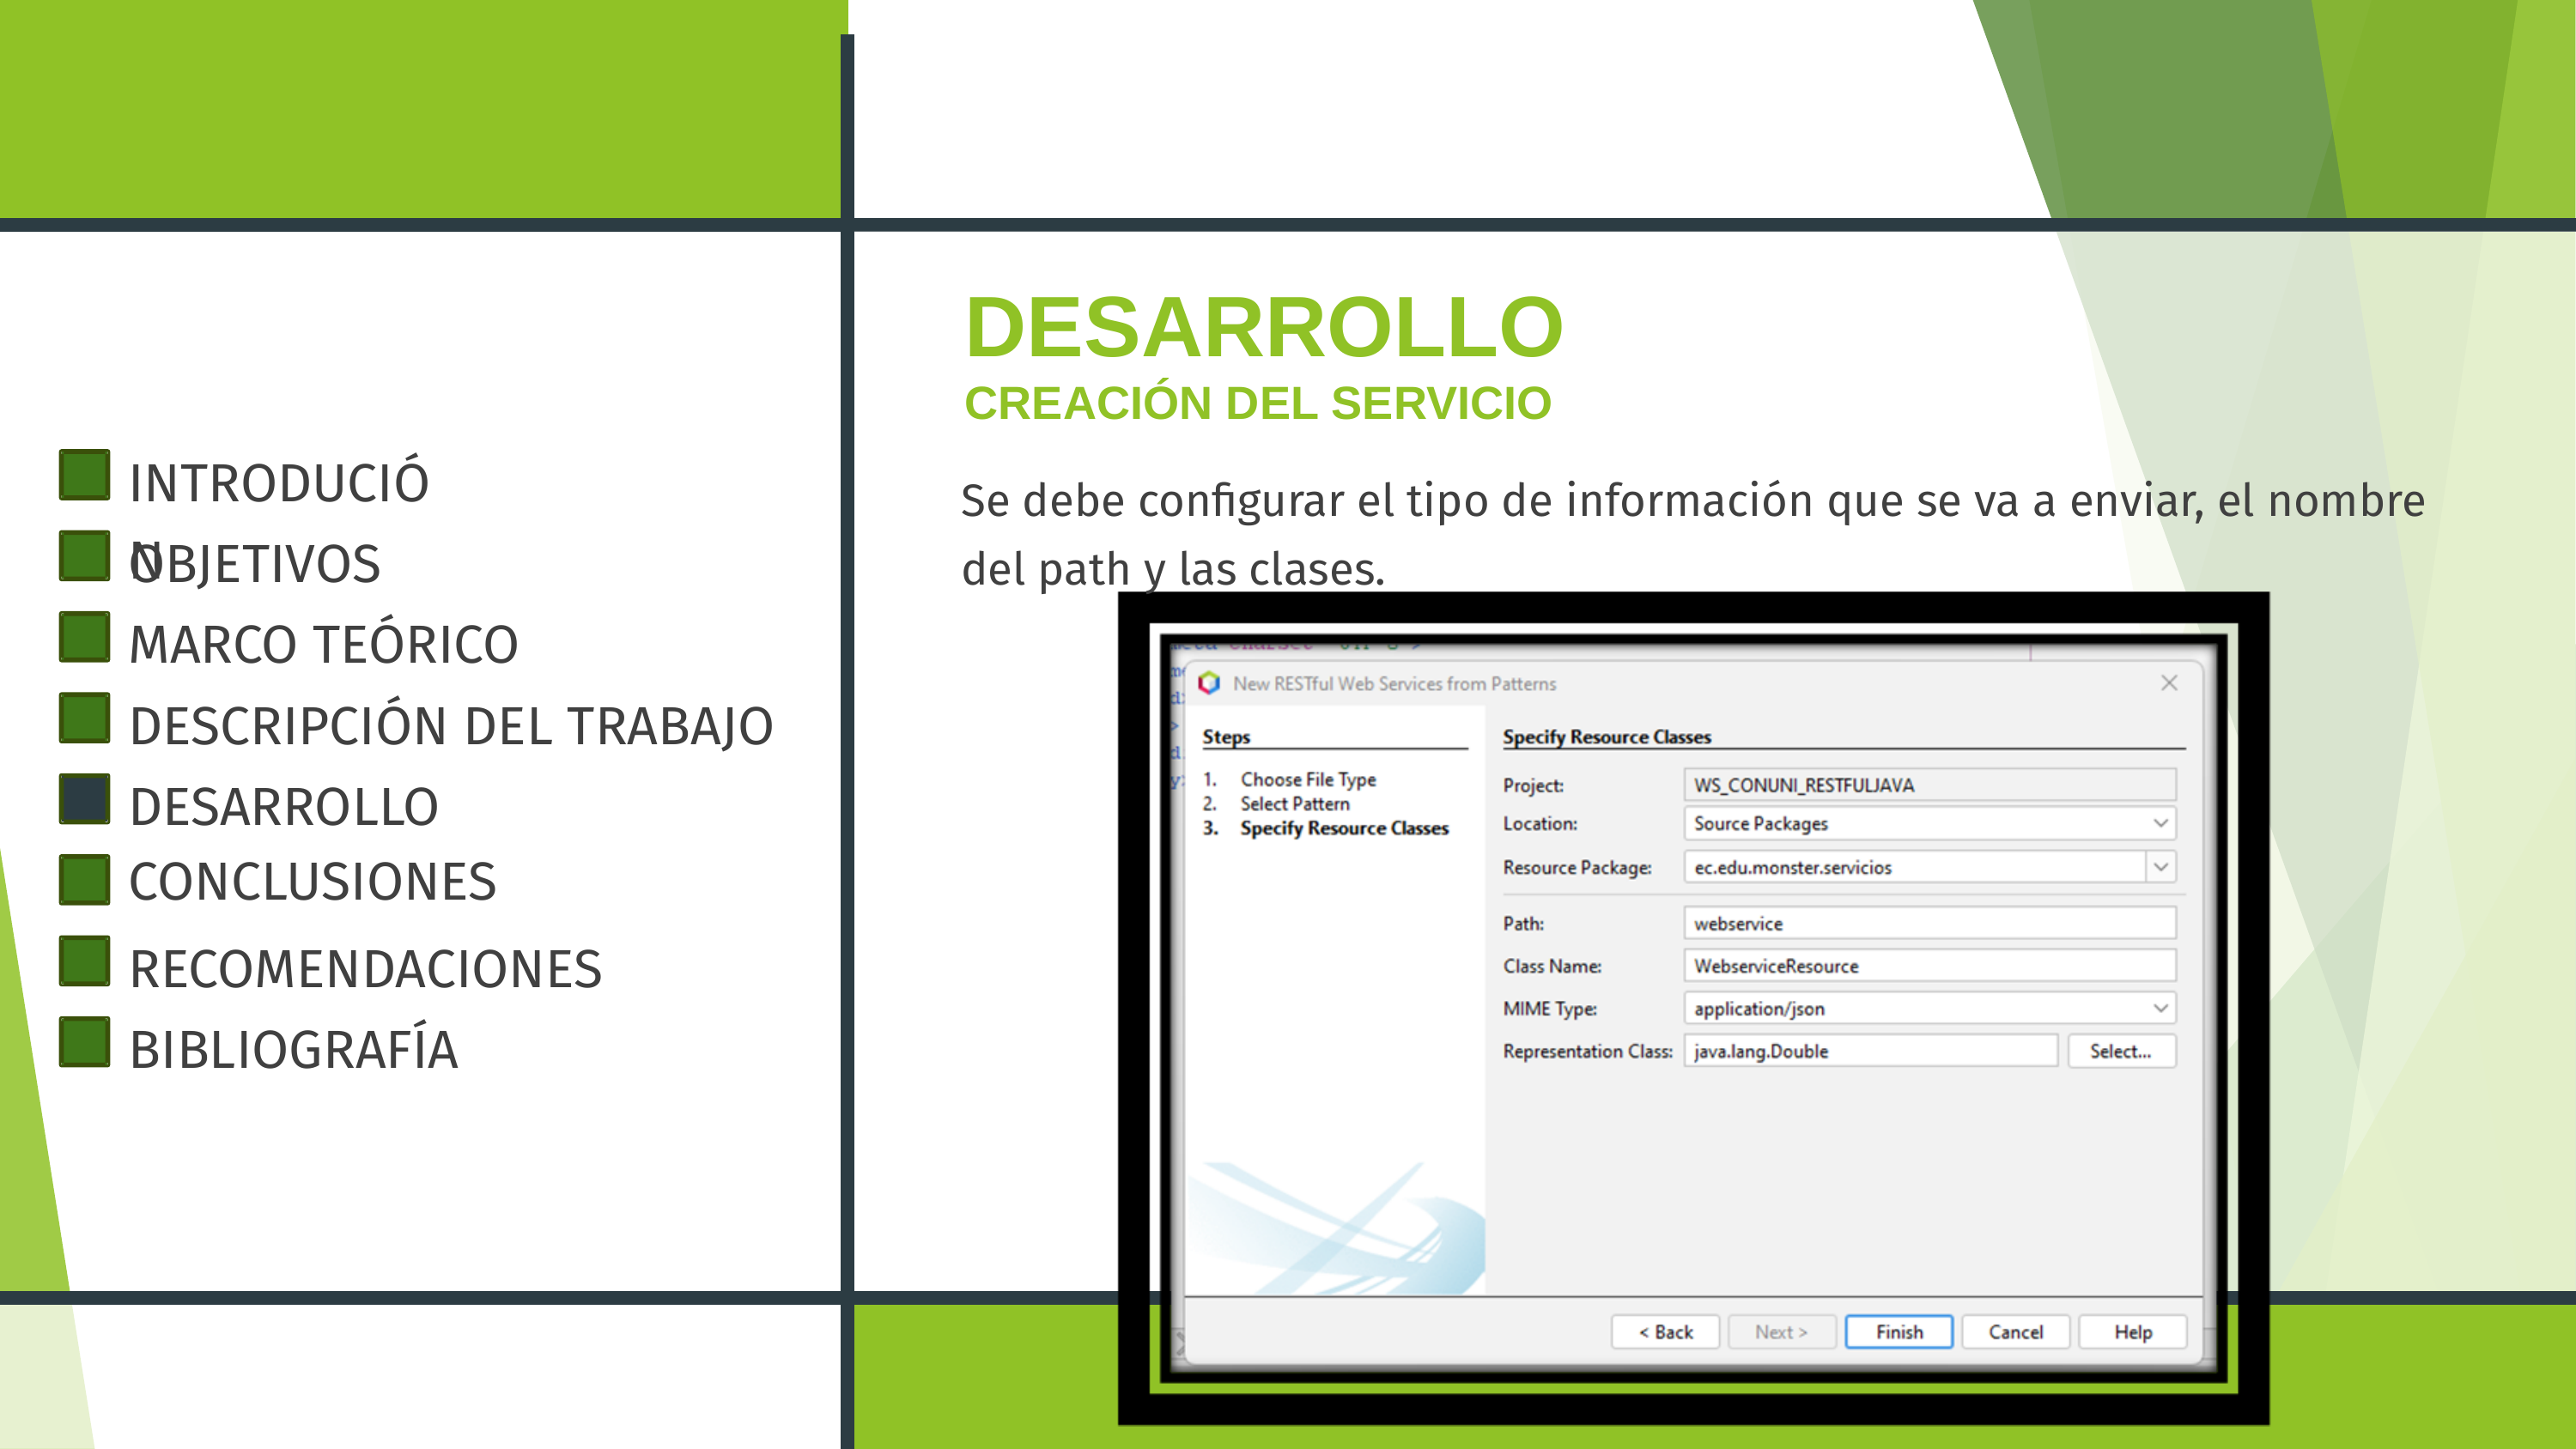

DESARROLLO
CREACIÓN DEL SERVICIO
INTRODUCIÓN

OBJETIVOS

MARCO TEÓRICO

DESCRIPCIÓN DEL TRABAJO

DESARROLLO

CONCLUSIONES

RECOMENDACIONES

BIBLIOGRAFÍA

Se debe configurar el tipo de información que se va a enviar, el nombre del path y las clases.